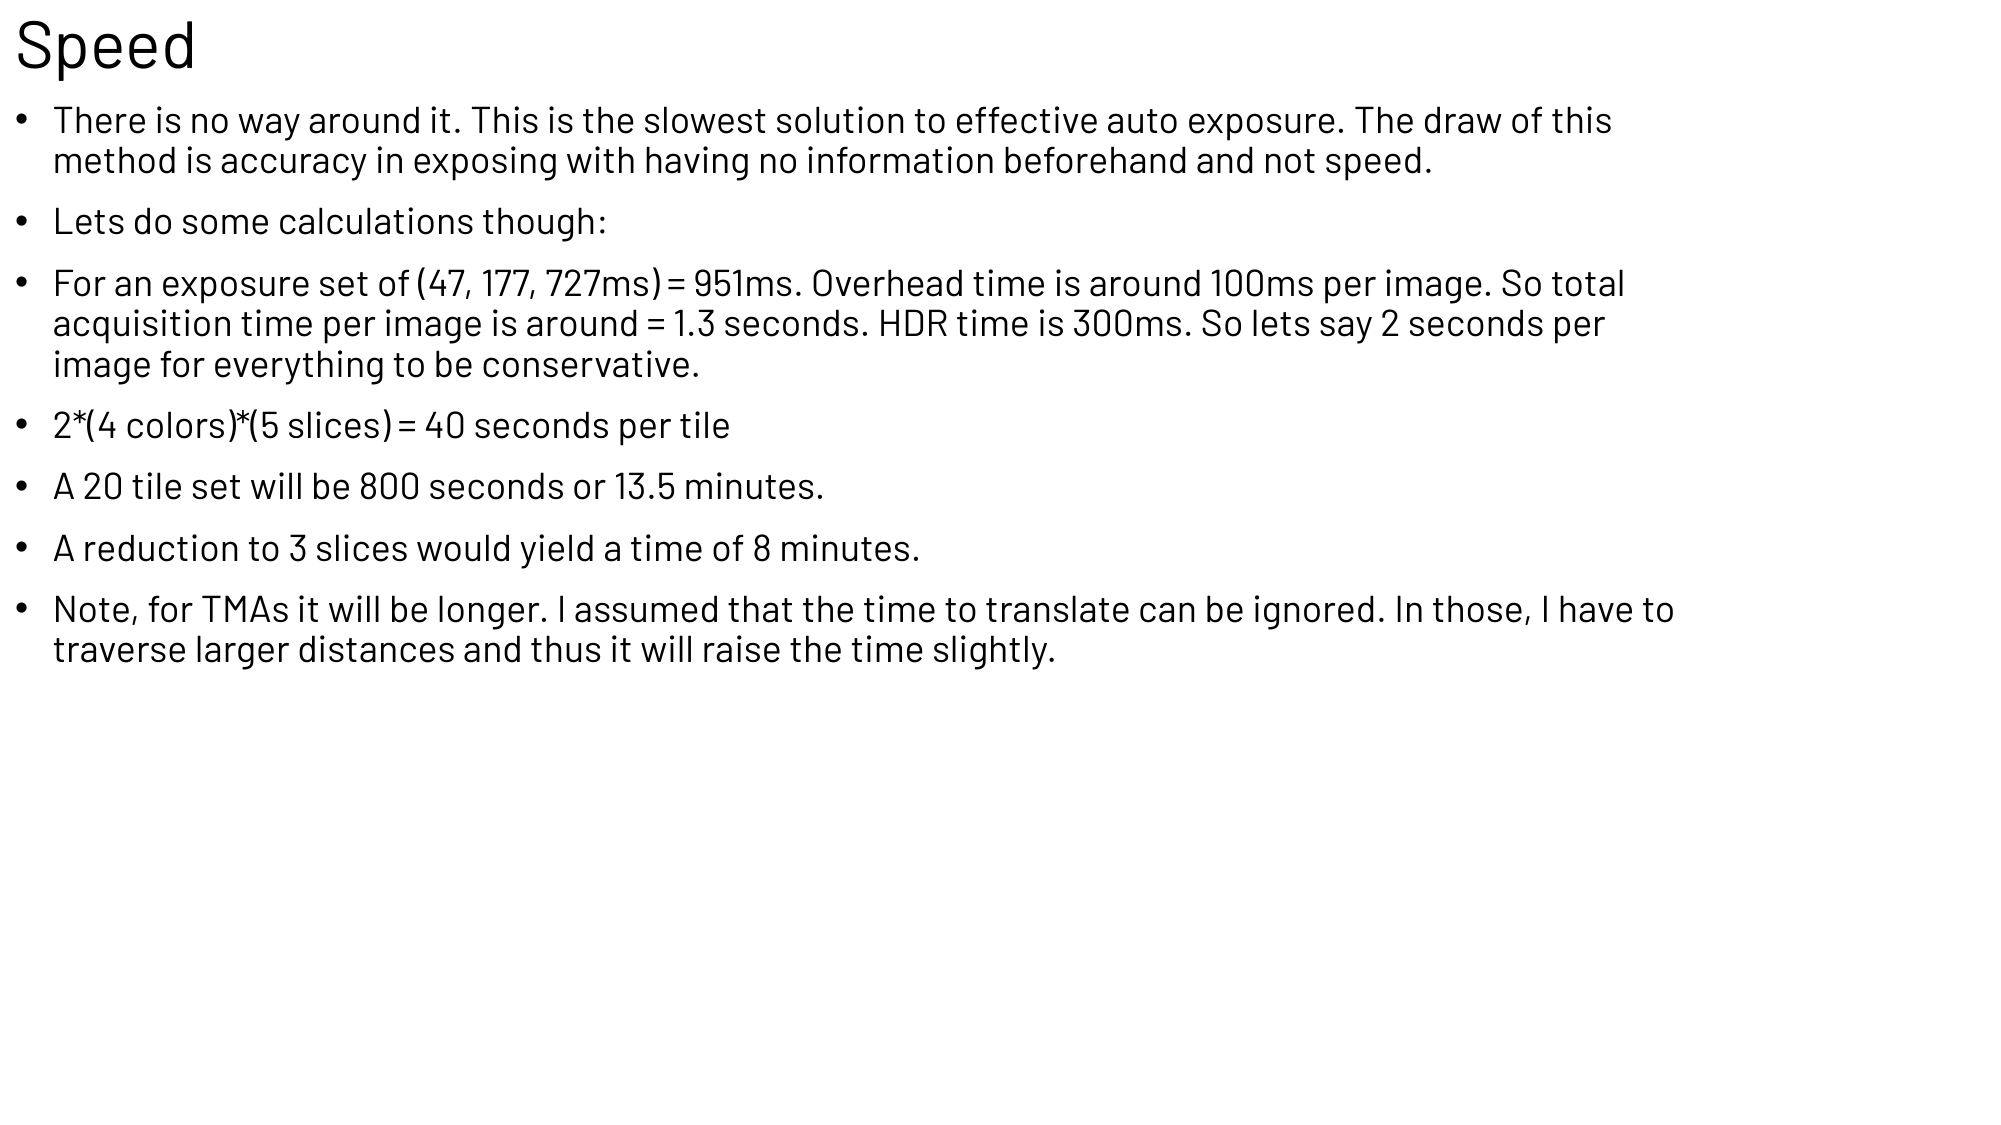

# Speed
There is no way around it. This is the slowest solution to effective auto exposure. The draw of this method is accuracy in exposing with having no information beforehand and not speed.
Lets do some calculations though:
For an exposure set of (47, 177, 727ms) = 951ms. Overhead time is around 100ms per image. So total acquisition time per image is around = 1.3 seconds. HDR time is 300ms. So lets say 2 seconds per image for everything to be conservative.
2*(4 colors)*(5 slices) = 40 seconds per tile
A 20 tile set will be 800 seconds or 13.5 minutes.
A reduction to 3 slices would yield a time of 8 minutes.
Note, for TMAs it will be longer. I assumed that the time to translate can be ignored. In those, I have to traverse larger distances and thus it will raise the time slightly.